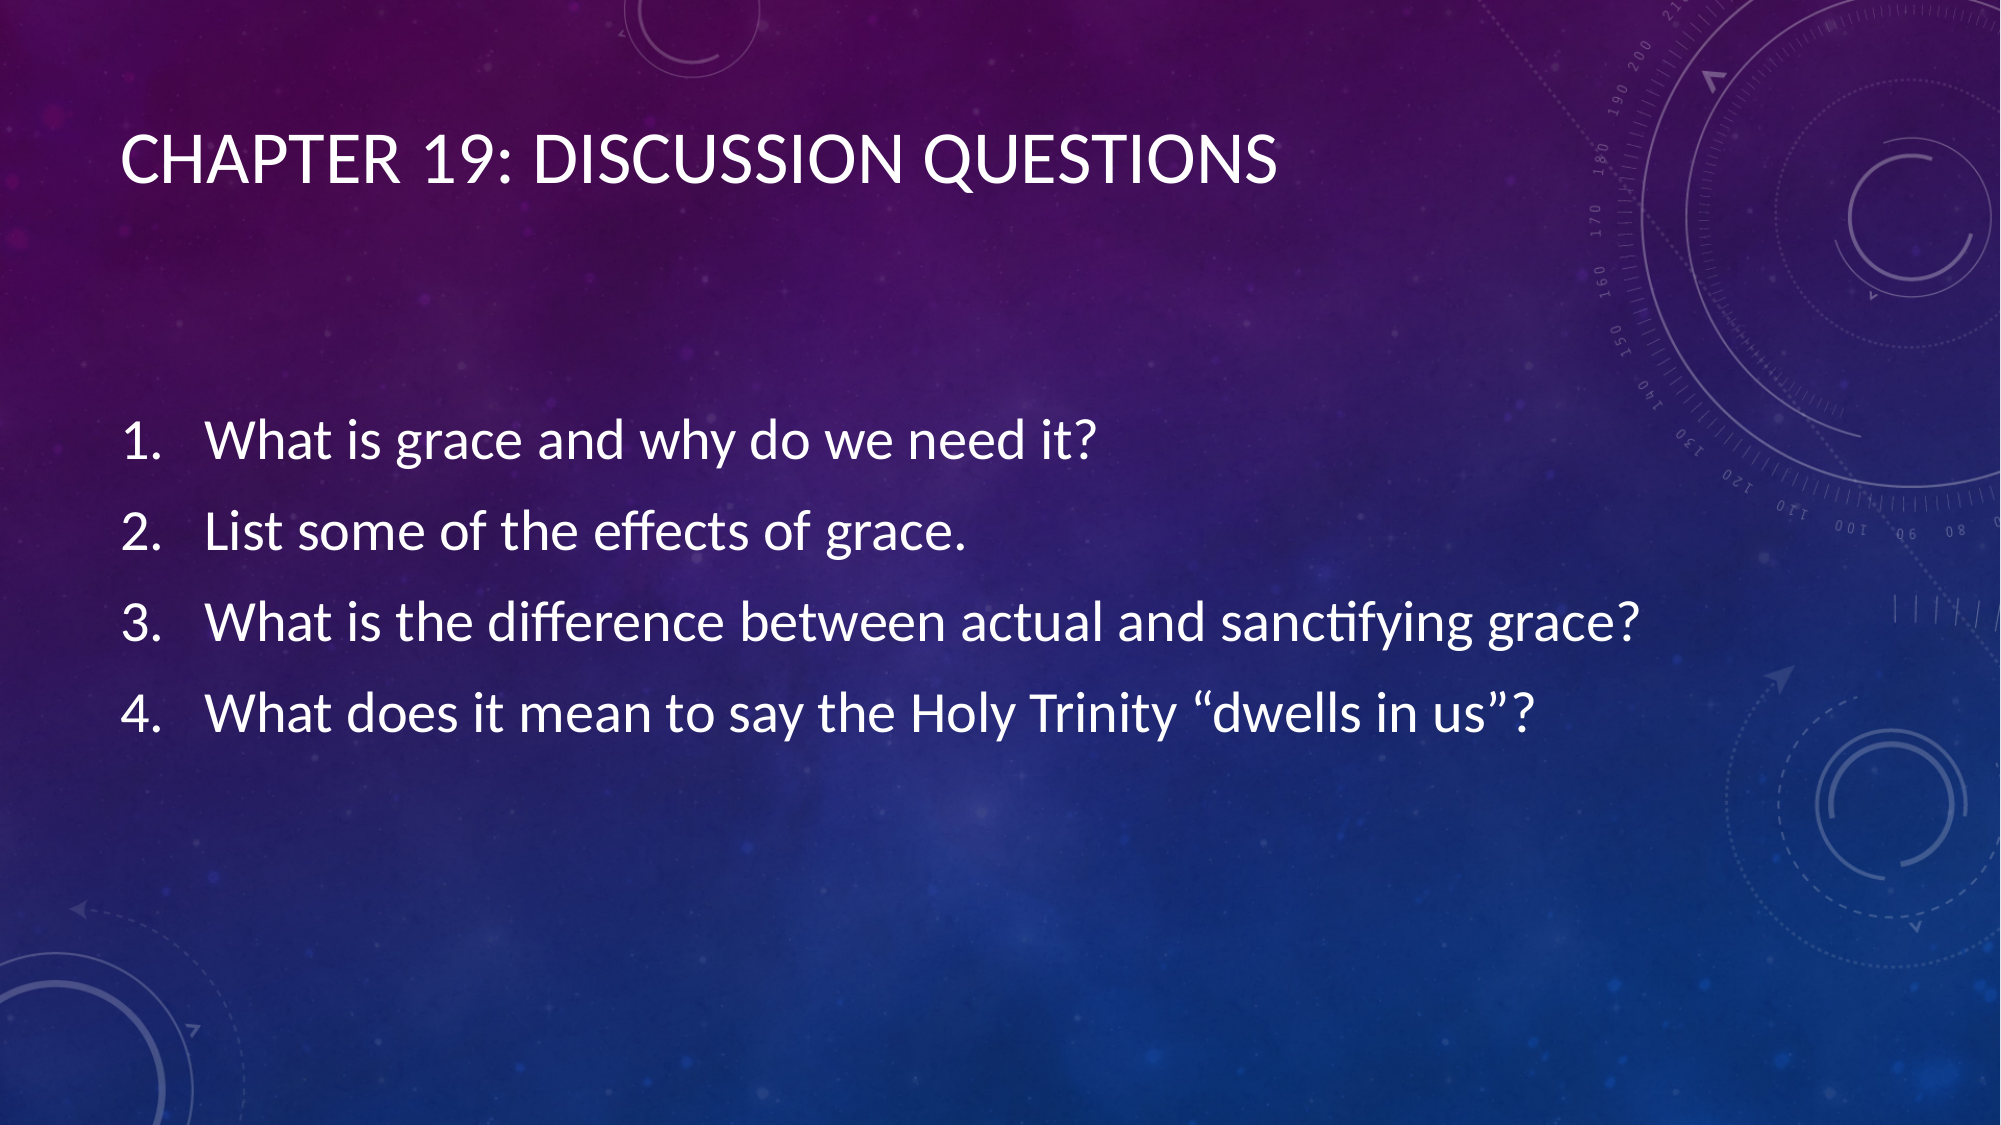

# Chapter 19: Discussion Questions
What is grace and why do we need it?
List some of the effects of grace.
What is the difference between actual and sanctifying grace?
What does it mean to say the Holy Trinity “dwells in us”?